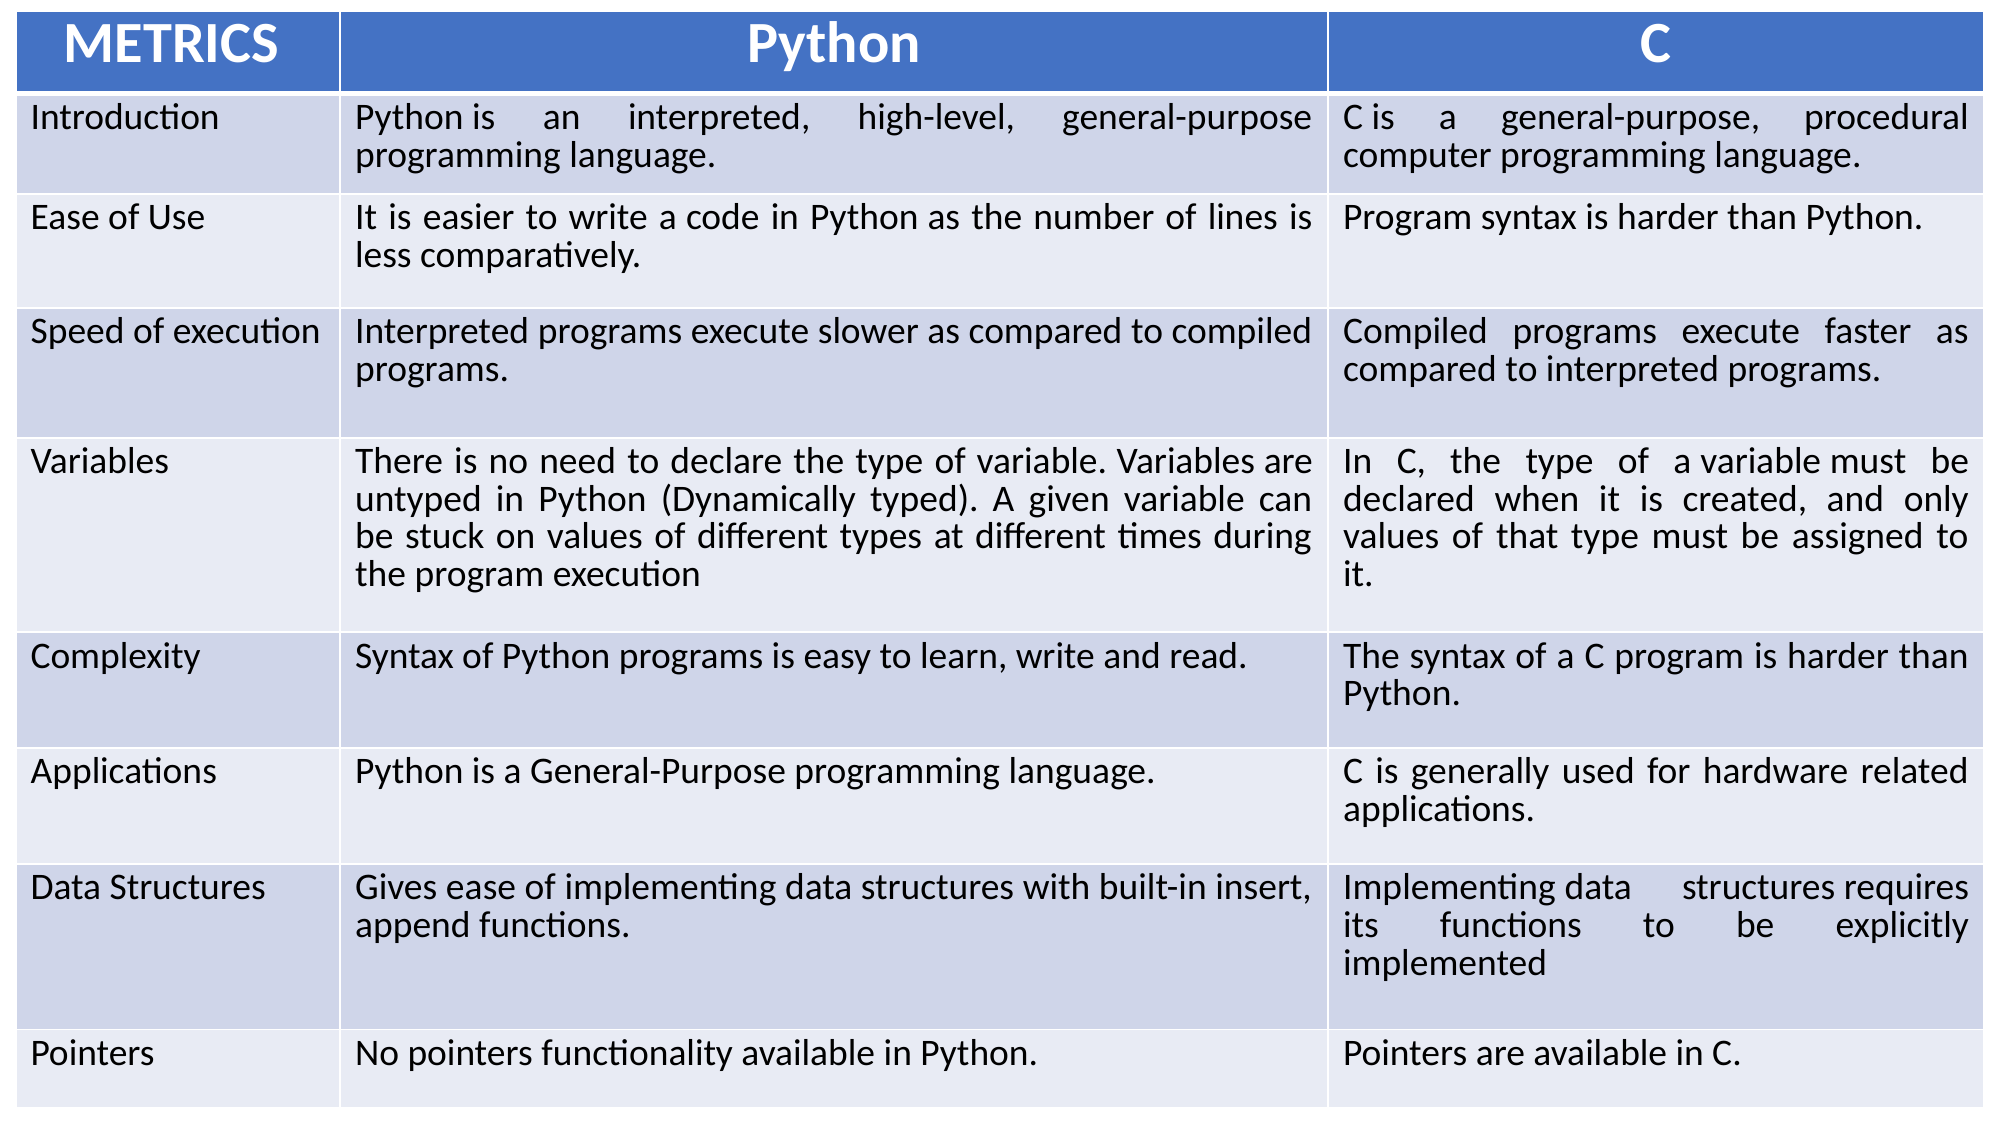

| METRICS | Python | C |
| --- | --- | --- |
| Introduction | Python is an interpreted, high-level, general-purpose programming language. | C is a general-purpose, procedural computer programming language. |
| Ease of Use | It is easier to write a code in Python as the number of lines is less comparatively. | Program syntax is harder than Python. |
| Speed of execution | Interpreted programs execute slower as compared to compiled programs. | Compiled programs execute faster as compared to interpreted programs. |
| Variables | There is no need to declare the type of variable. Variables are untyped in Python (Dynamically typed). A given variable can be stuck on values of different types at different times during the program execution | In C, the type of a variable must be declared when it is created, and only values of that type must be assigned to it. |
| Complexity | Syntax of Python programs is easy to learn, write and read. | The syntax of a C program is harder than Python. |
| Applications | Python is a General-Purpose programming language. | C is generally used for hardware related applications. |
| Data Structures | Gives ease of implementing data structures with built-in insert, append functions. | Implementing data structures requires its functions to be explicitly implemented |
| Pointers | No pointers functionality available in Python. | Pointers are available in C. |